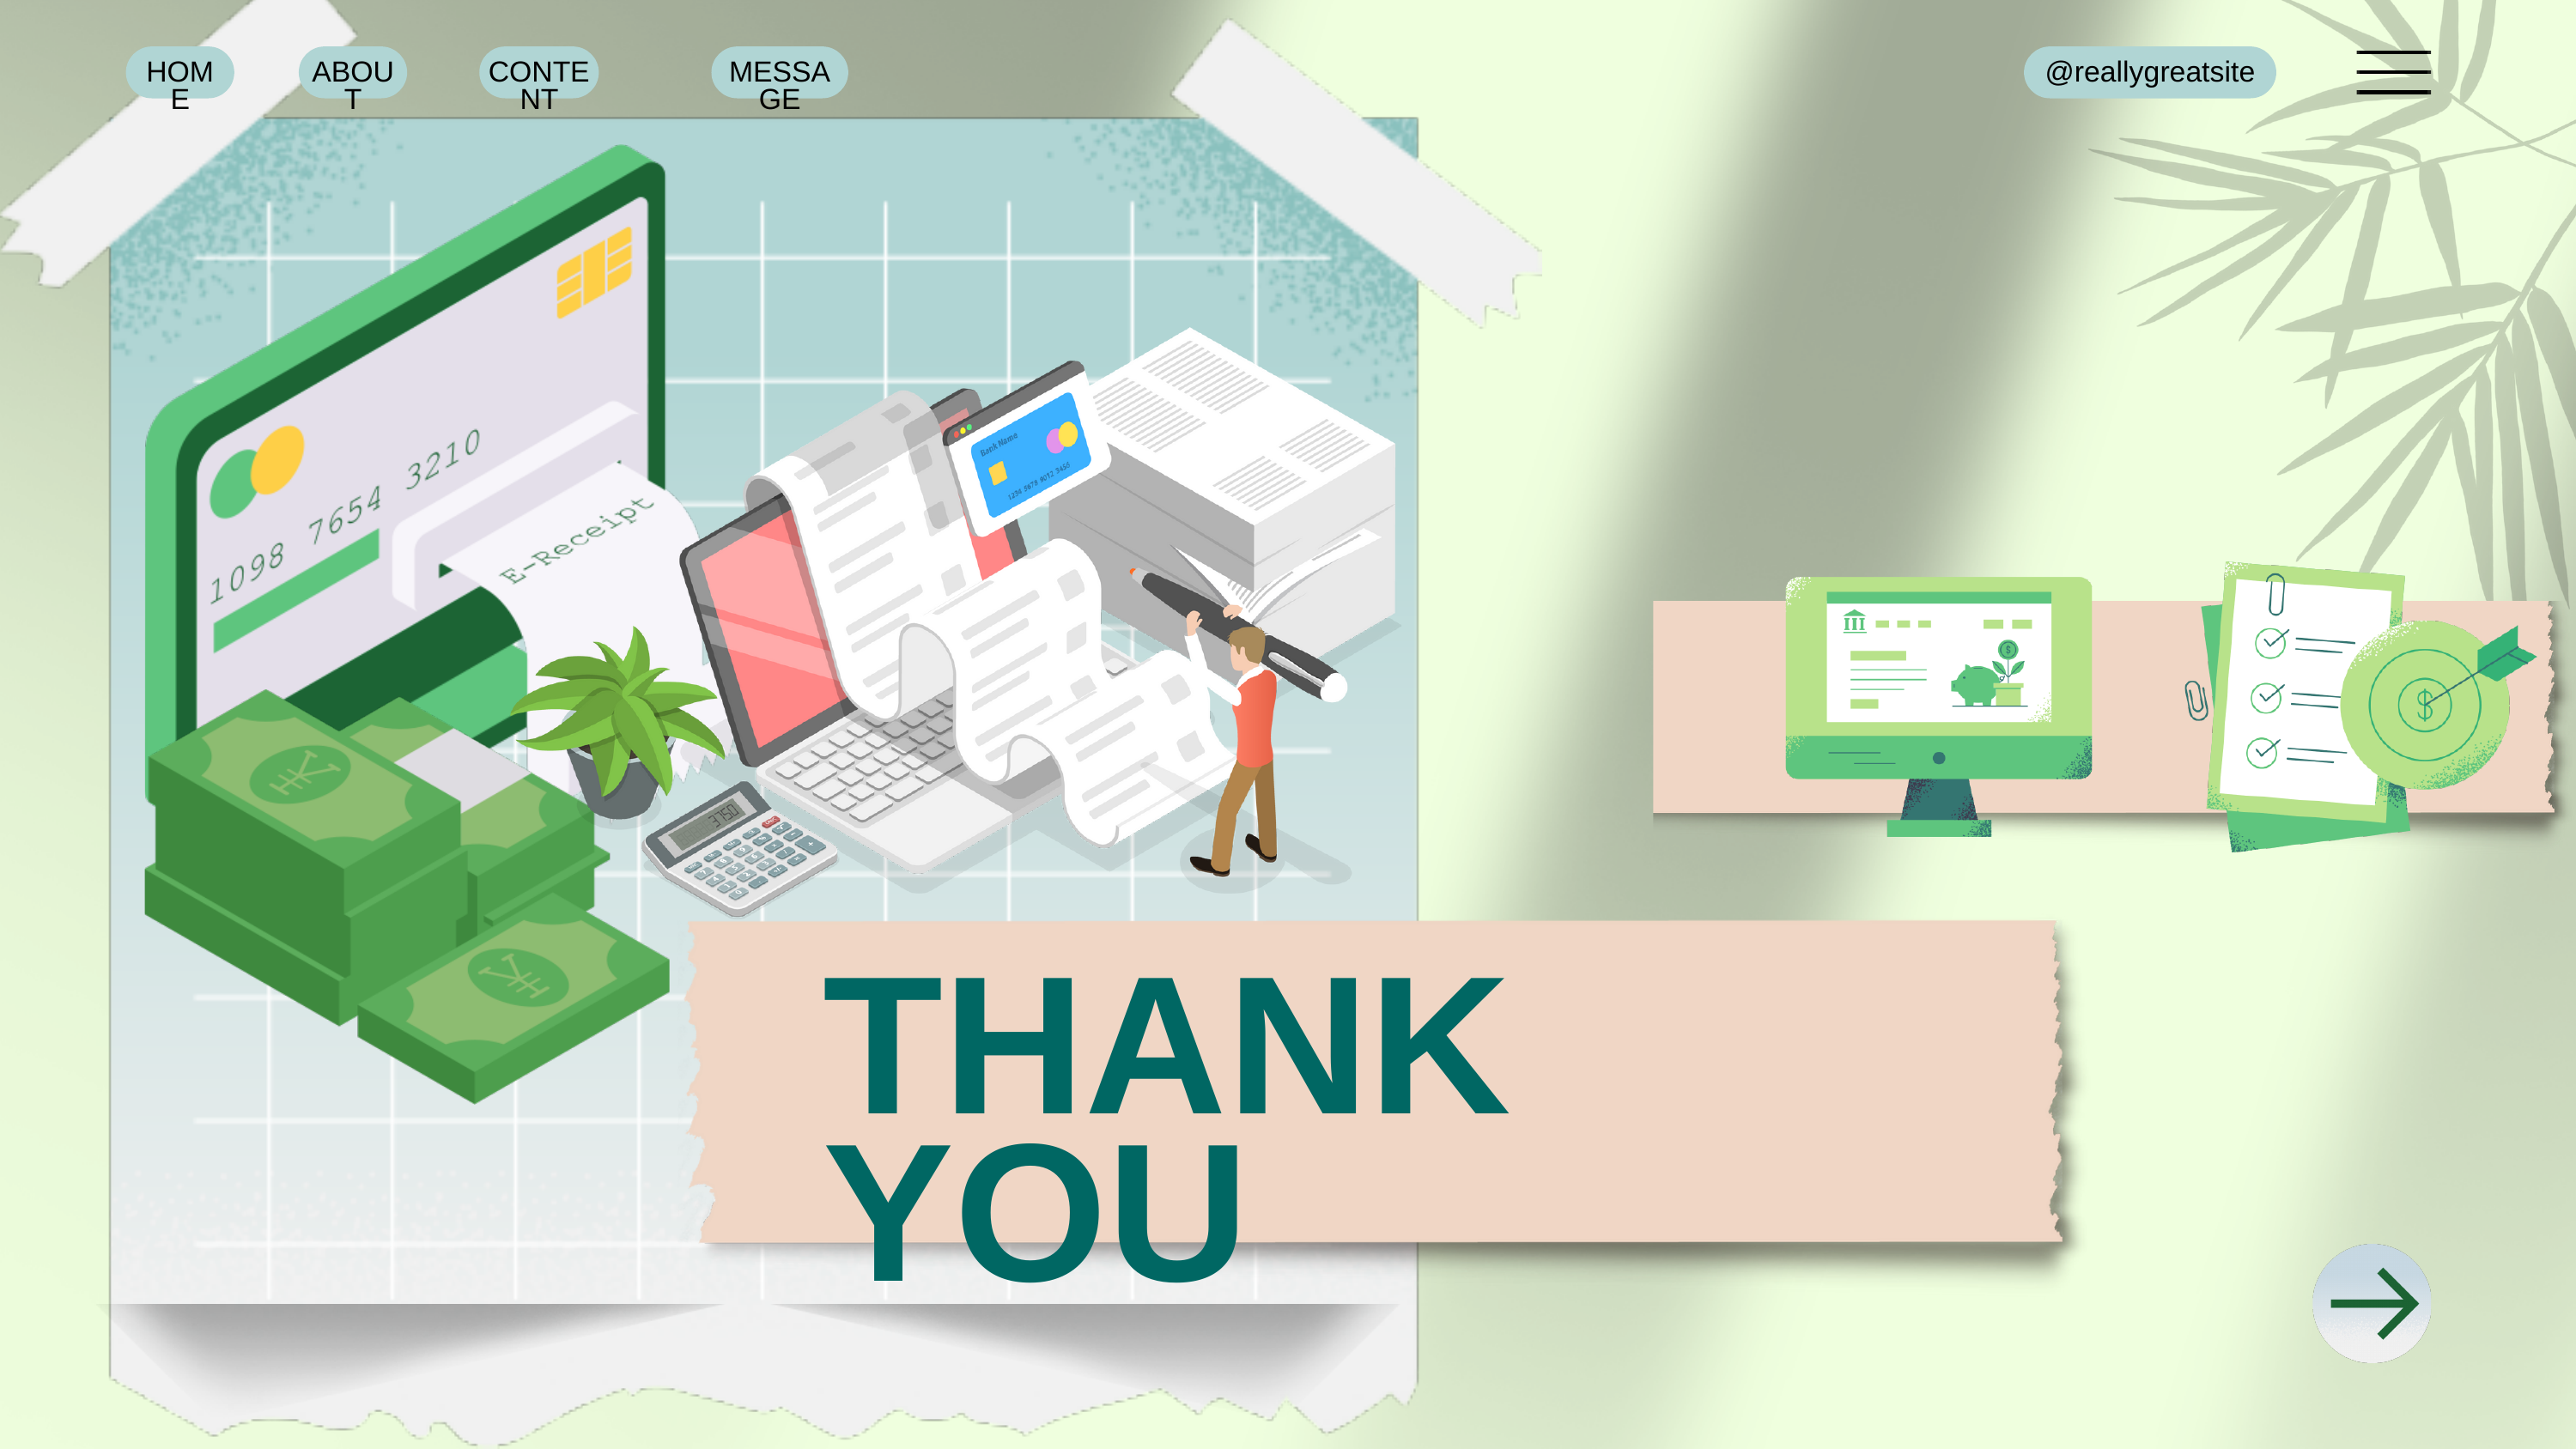

HOME
ABOUT
CONTENT
MESSAGE
@reallygreatsite

THANK YOU